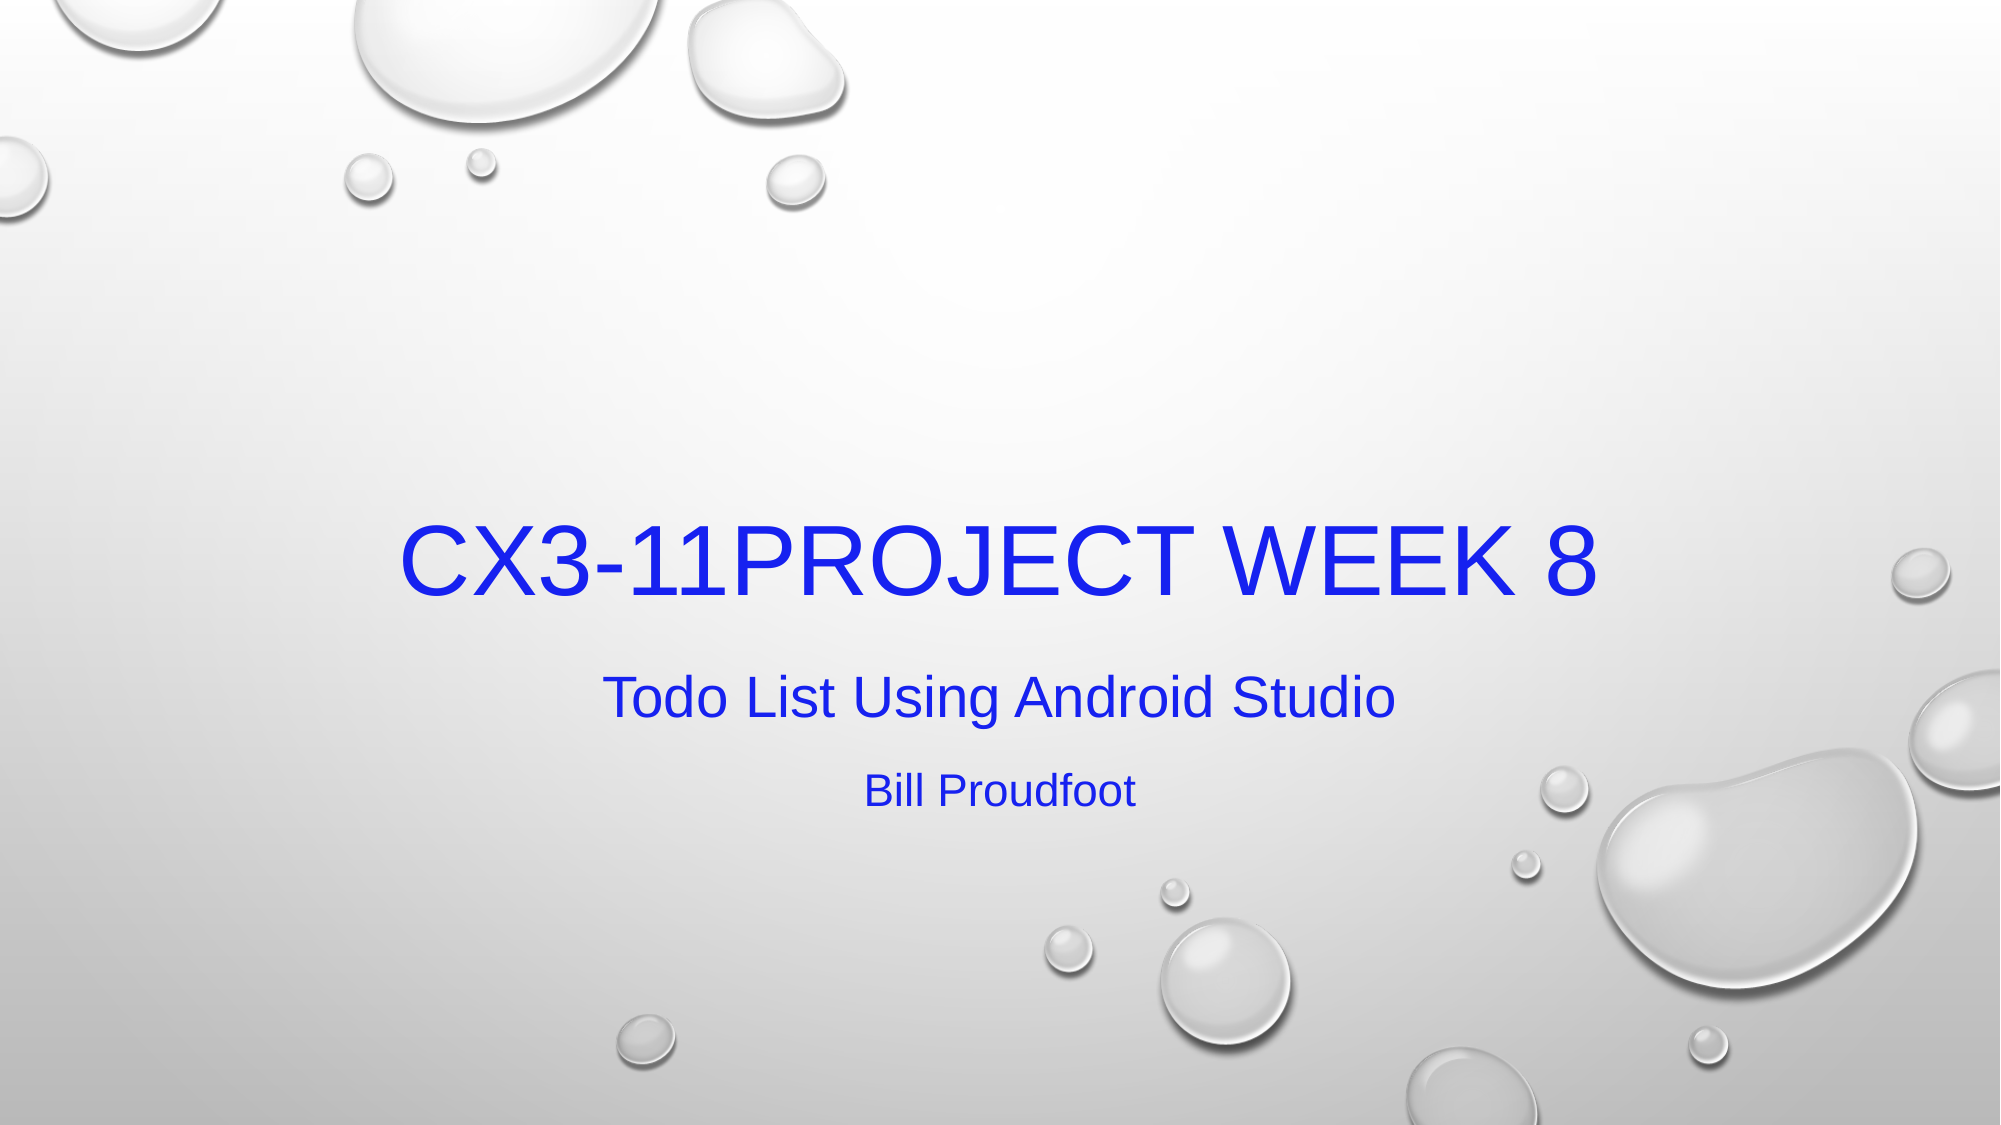

# CX3-11project week 8
Todo List Using Android Studio
Bill Proudfoot